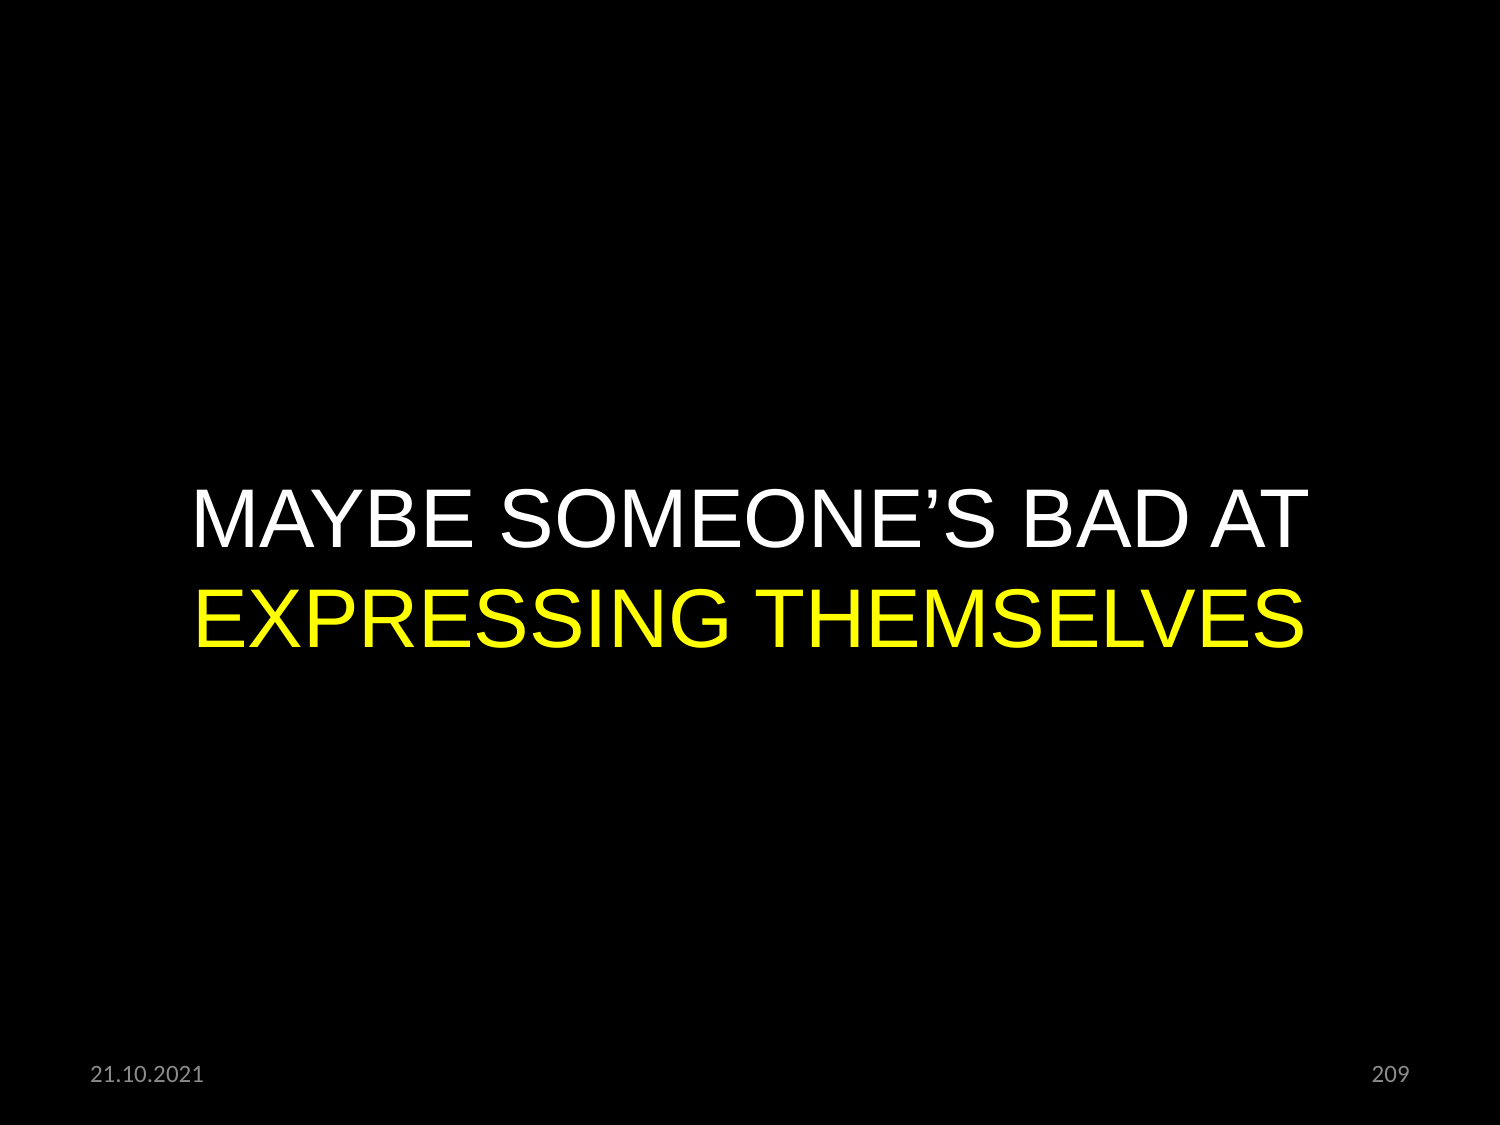

MAYBE SOMEONE’S BAD AT EXPRESSING THEMSELVES
21.10.2021
209